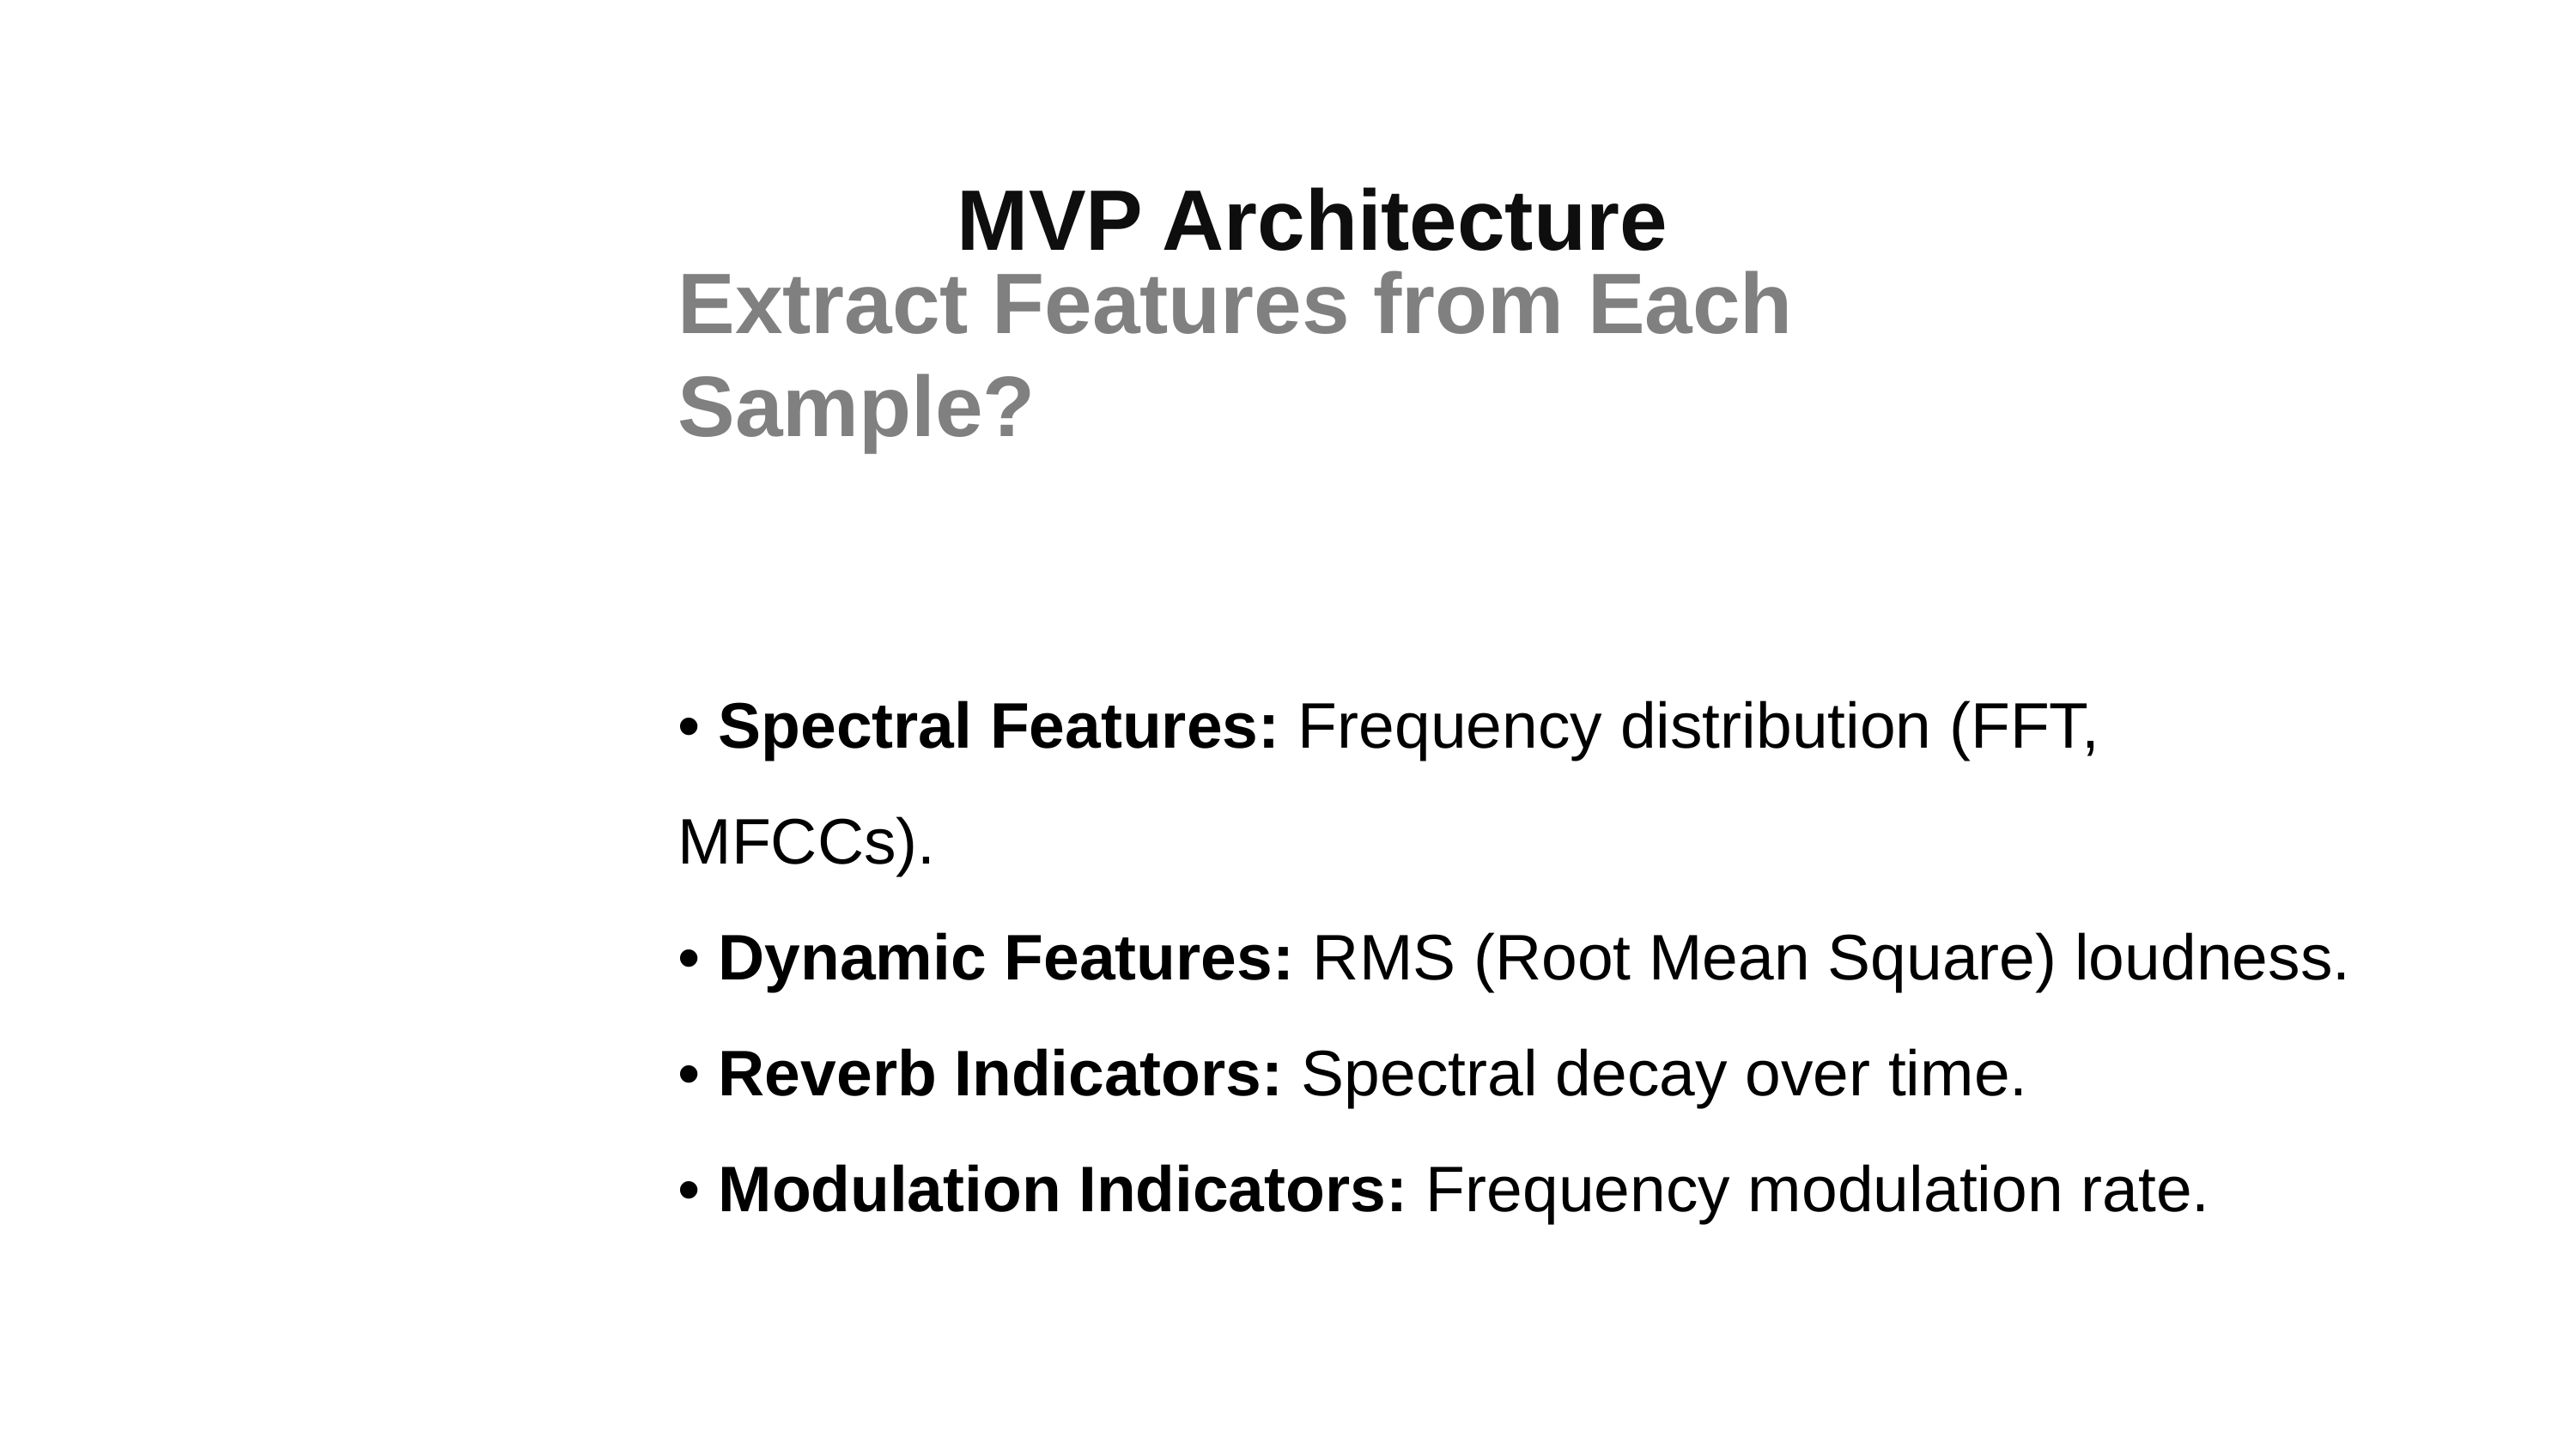

MVP Architecture
Extract Features from Each Sample?
• Spectral Features: Frequency distribution (FFT, MFCCs).
• Dynamic Features: RMS (Root Mean Square) loudness.
• Reverb Indicators: Spectral decay over time.
• Modulation Indicators: Frequency modulation rate.